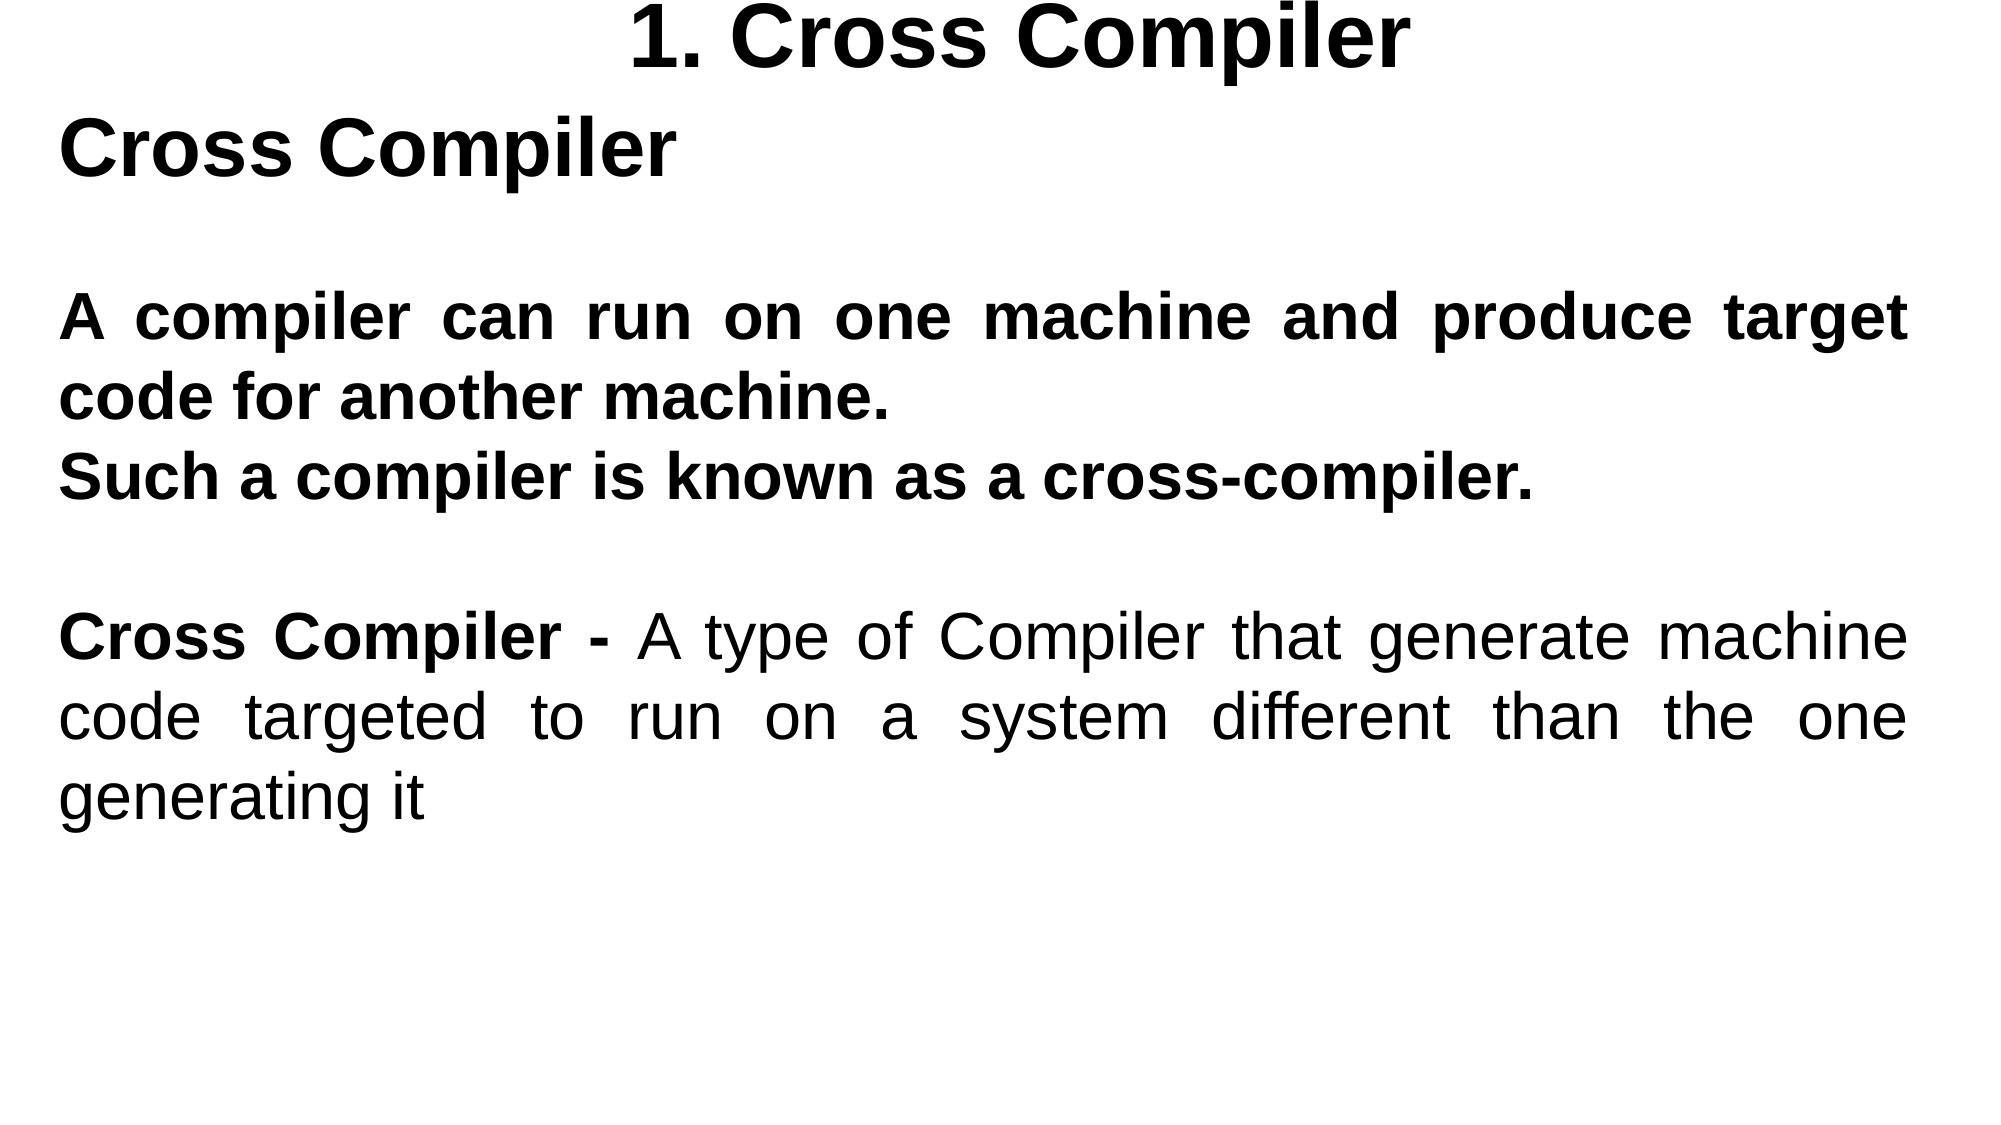

1. Cross Compiler
Cross Compiler

A compiler can run on one machine and produce target code for another machine.
Such a compiler is known as a cross-compiler.

Cross Compiler - A type of Compiler that generate machine code targeted to run on a system different than the one generating it